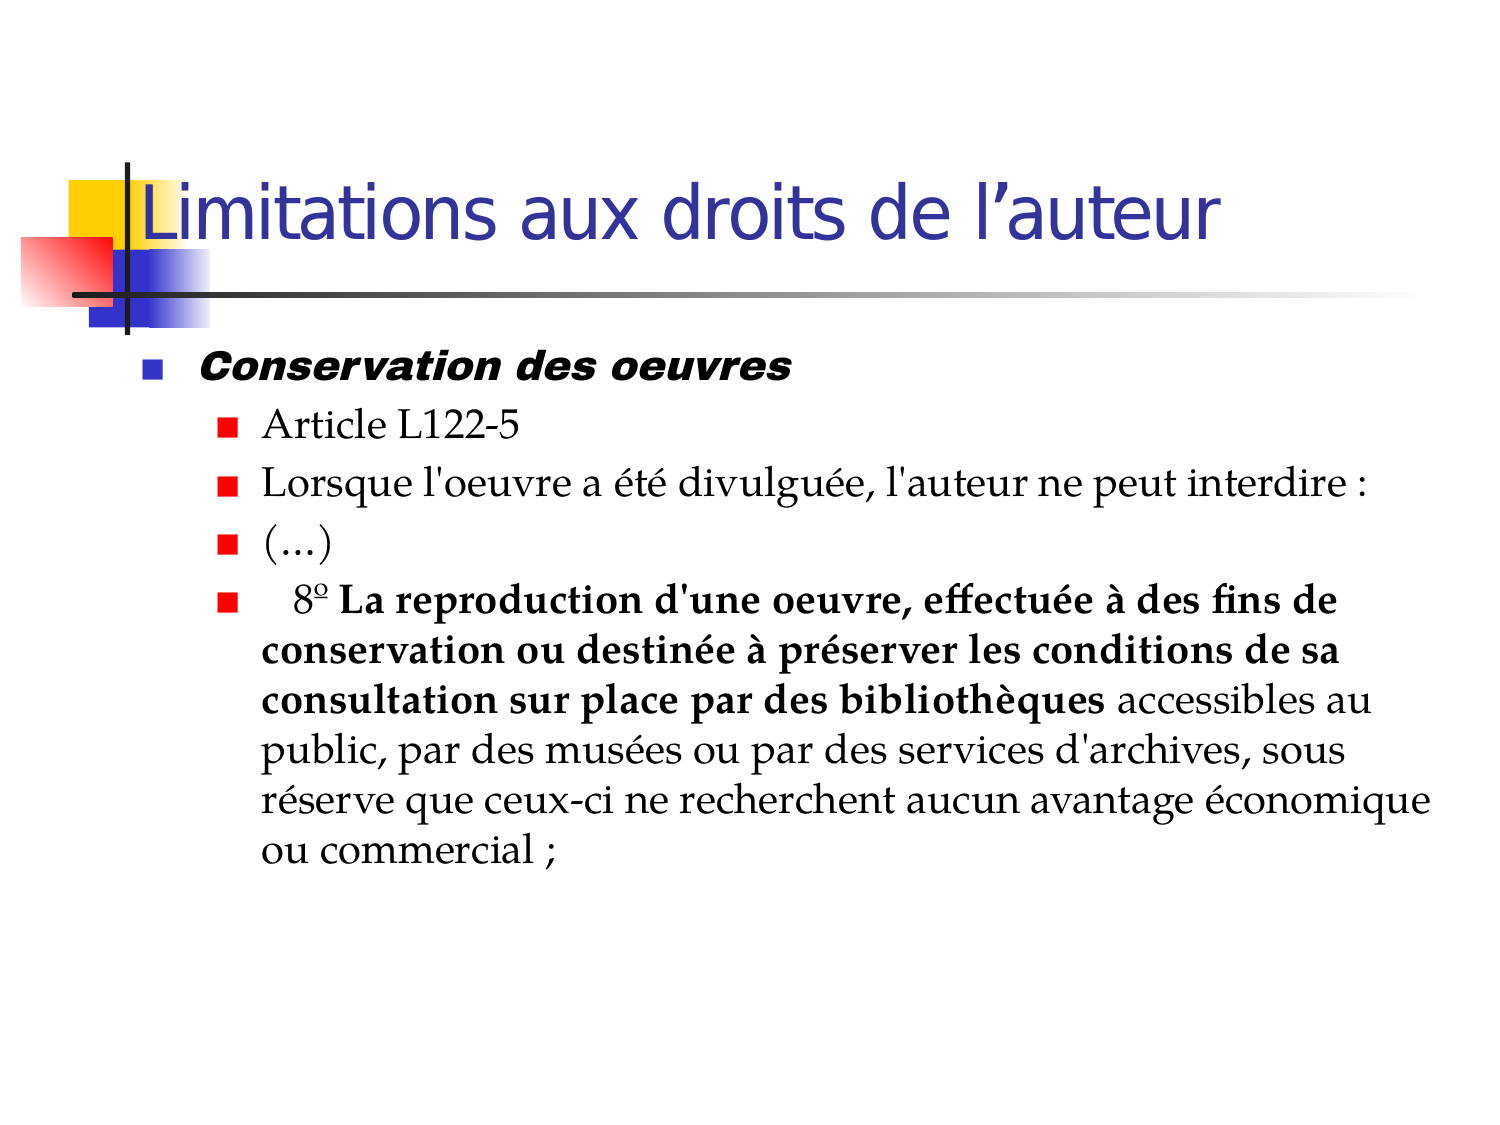

# Limitations aux droits de l’auteur
Conservation des oeuvres
Article L122-5
Lorsque l'oeuvre a été divulguée, l'auteur ne peut interdire :
(…)
   8º La reproduction d'une oeuvre, effectuée à des fins de conservation ou destinée à préserver les conditions de sa consultation sur place par des bibliothèques accessibles au public, par des musées ou par des services d'archives, sous réserve que ceux-ci ne recherchent aucun avantage économique ou commercial ;